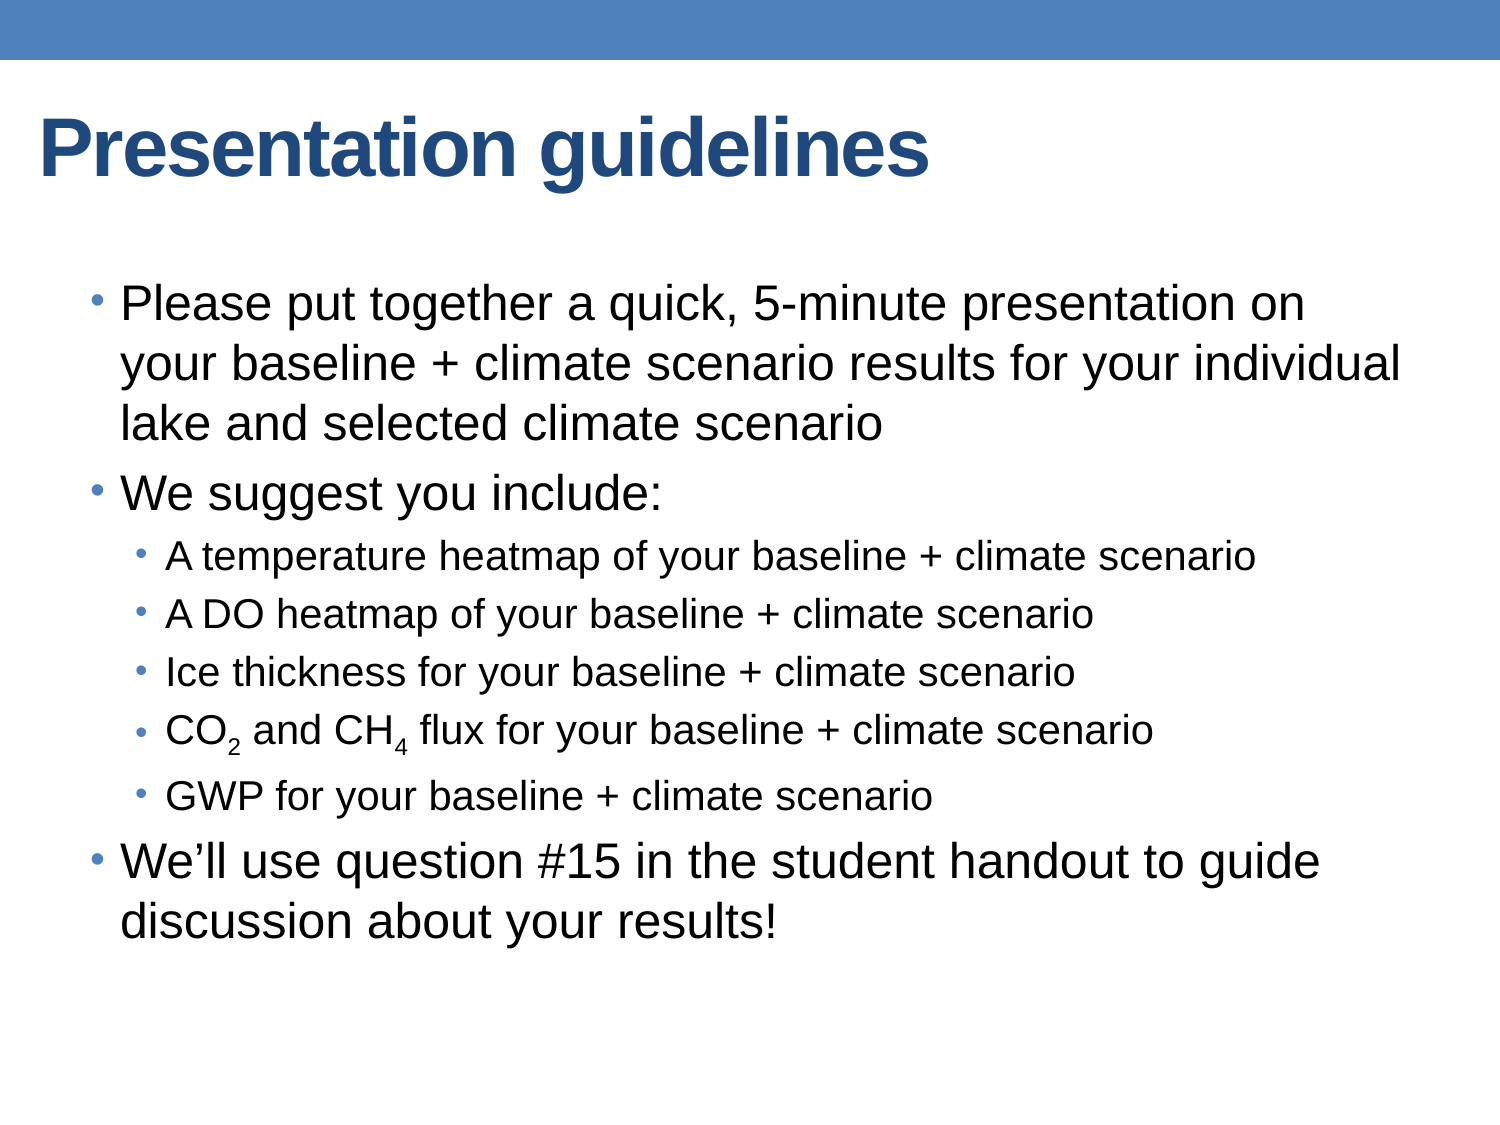

# Presentation guidelines
Please put together a quick, 5-minute presentation on your baseline + climate scenario results for your individual lake and selected climate scenario
We suggest you include:
A temperature heatmap of your baseline + climate scenario
A DO heatmap of your baseline + climate scenario
Ice thickness for your baseline + climate scenario
CO2 and CH4 flux for your baseline + climate scenario
GWP for your baseline + climate scenario
We’ll use question #15 in the student handout to guide discussion about your results!